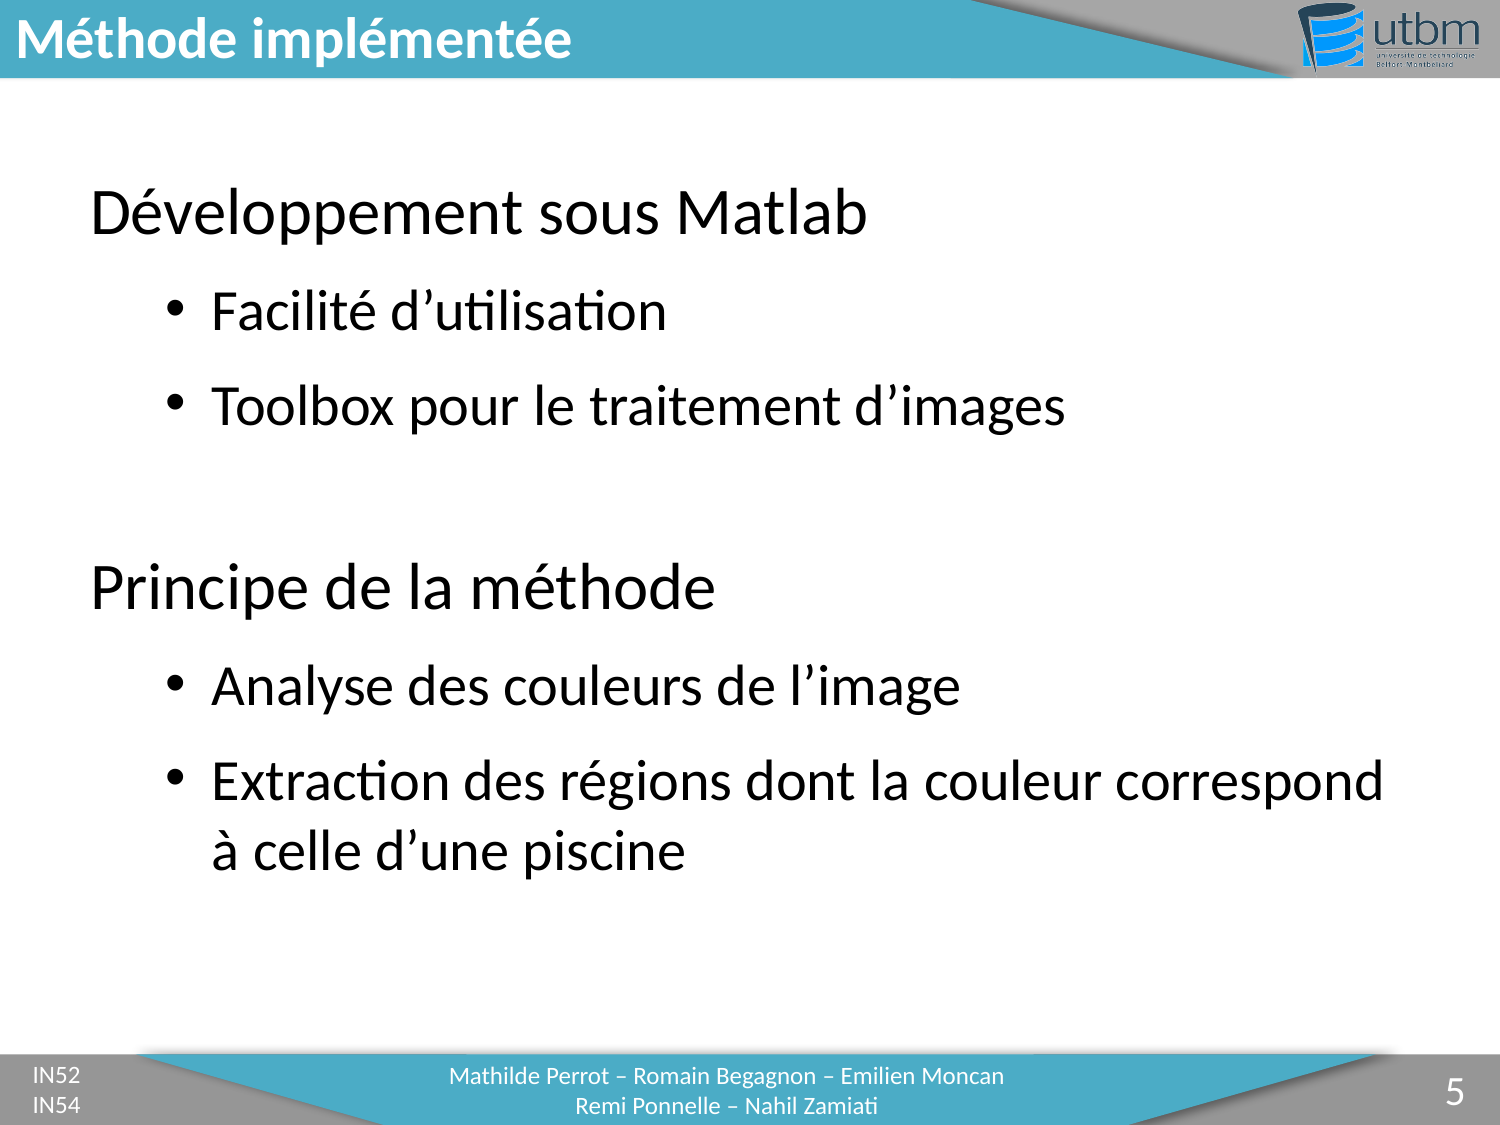

# Méthode implémentée
Développement sous Matlab
Facilité d’utilisation
Toolbox pour le traitement d’images

Principe de la méthode
Analyse des couleurs de l’image
Extraction des régions dont la couleur correspond à celle d’une piscine
	5
Mathilde Perrot – Romain Begagnon – Emilien Moncan
Remi Ponnelle – Nahil Zamiati
IN52
IN54